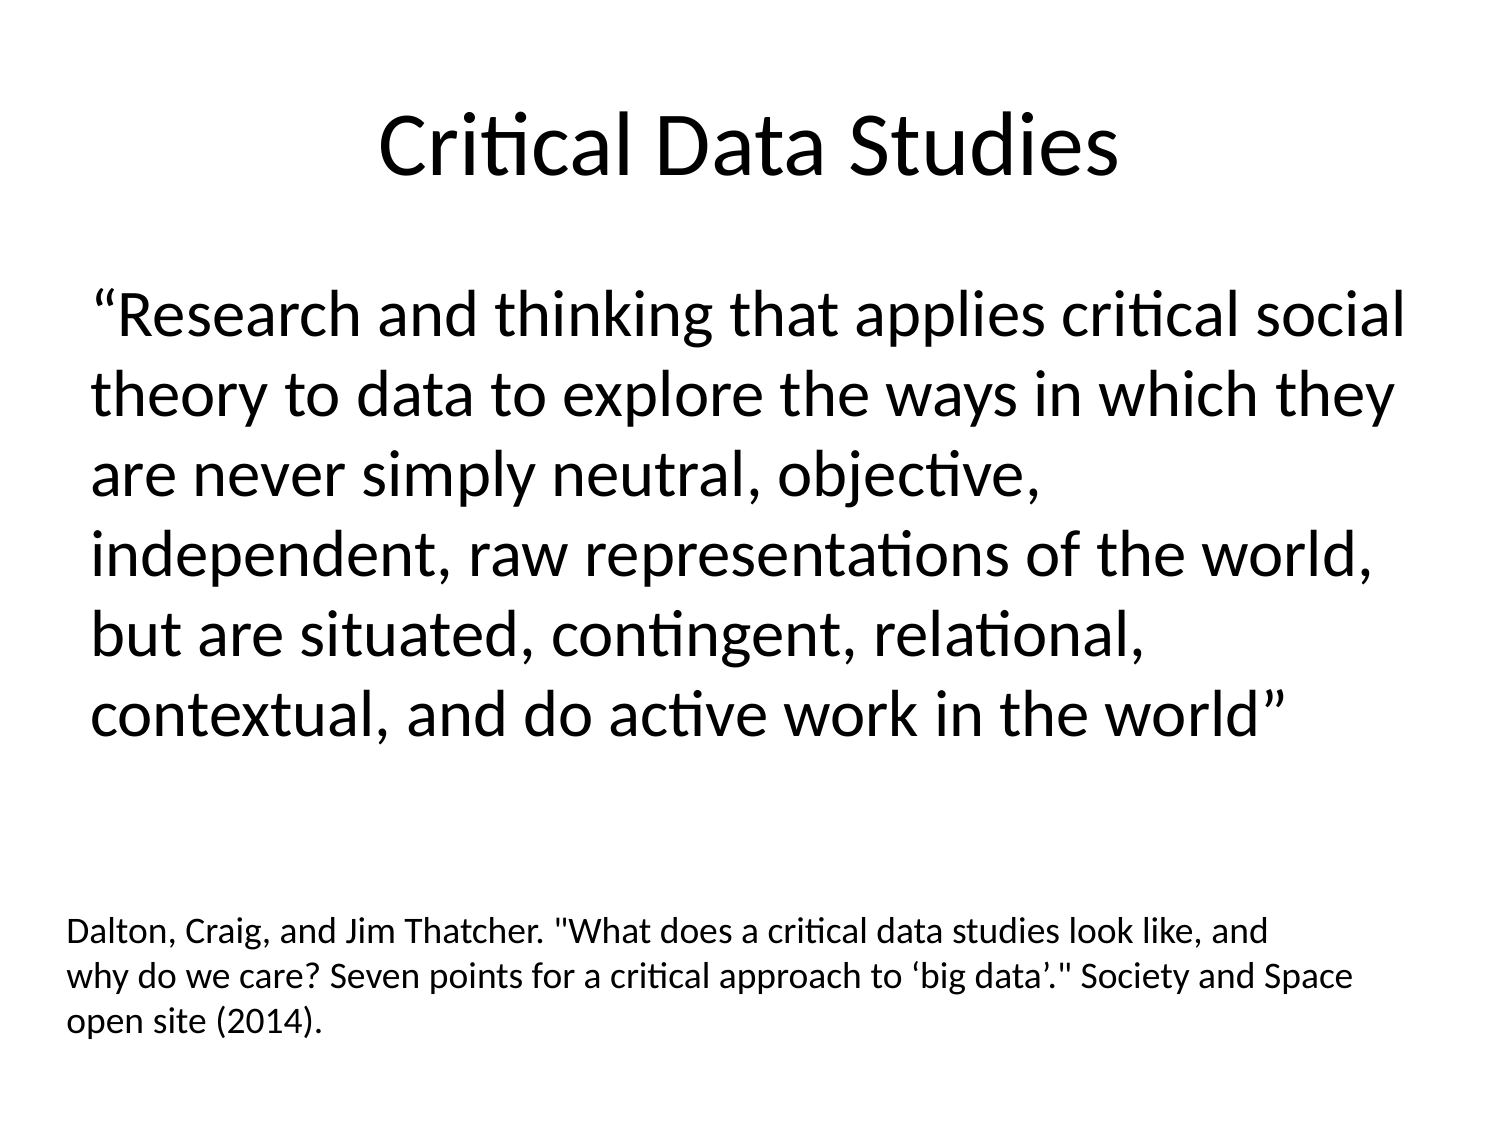

# Critical Data Studies
“Research and thinking that applies critical social theory to data to explore the ways in which they are never simply neutral, objective, independent, raw representations of the world, but are situated, contingent, relational, contextual, and do active work in the world”
Dalton, Craig, and Jim Thatcher. "What does a critical data studies look like, and
why do we care? Seven points for a critical approach to ‘big data’." Society and Space open site (2014).